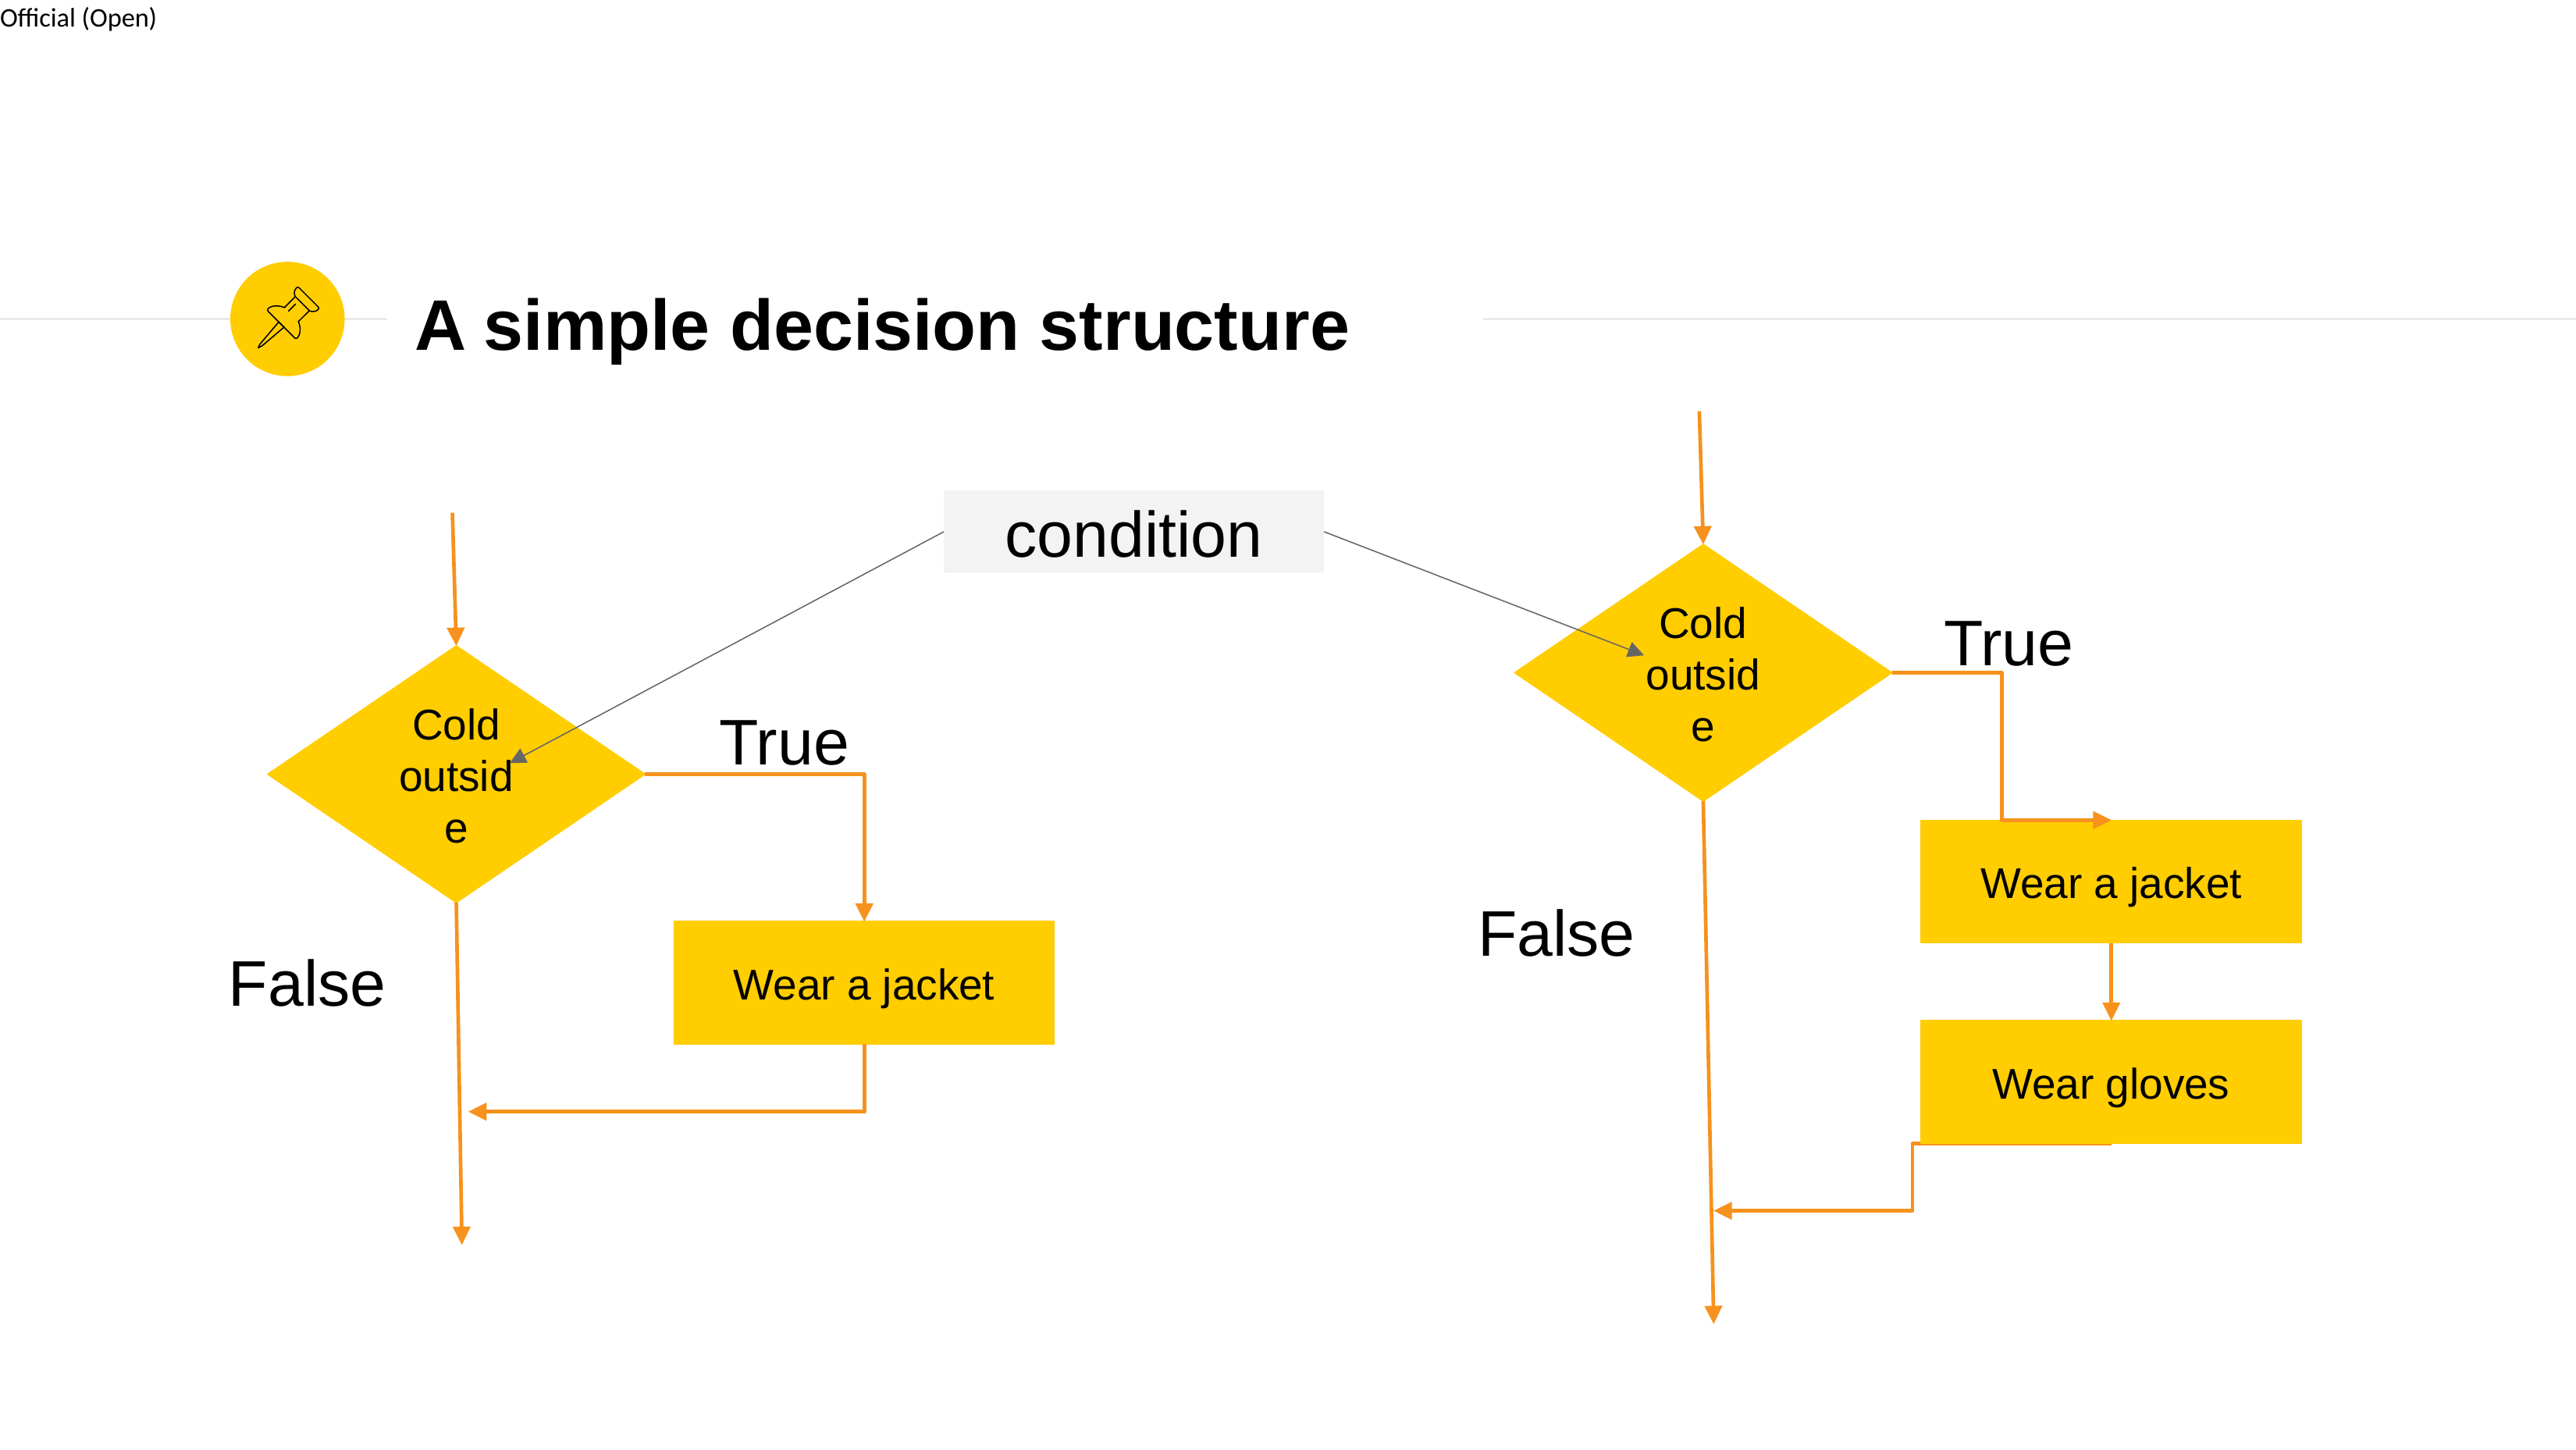

# A simple decision structure

Cold outside
Wear a jacket
Wear gloves
True
False
condition
Cold outside
Wear a jacket
True
False